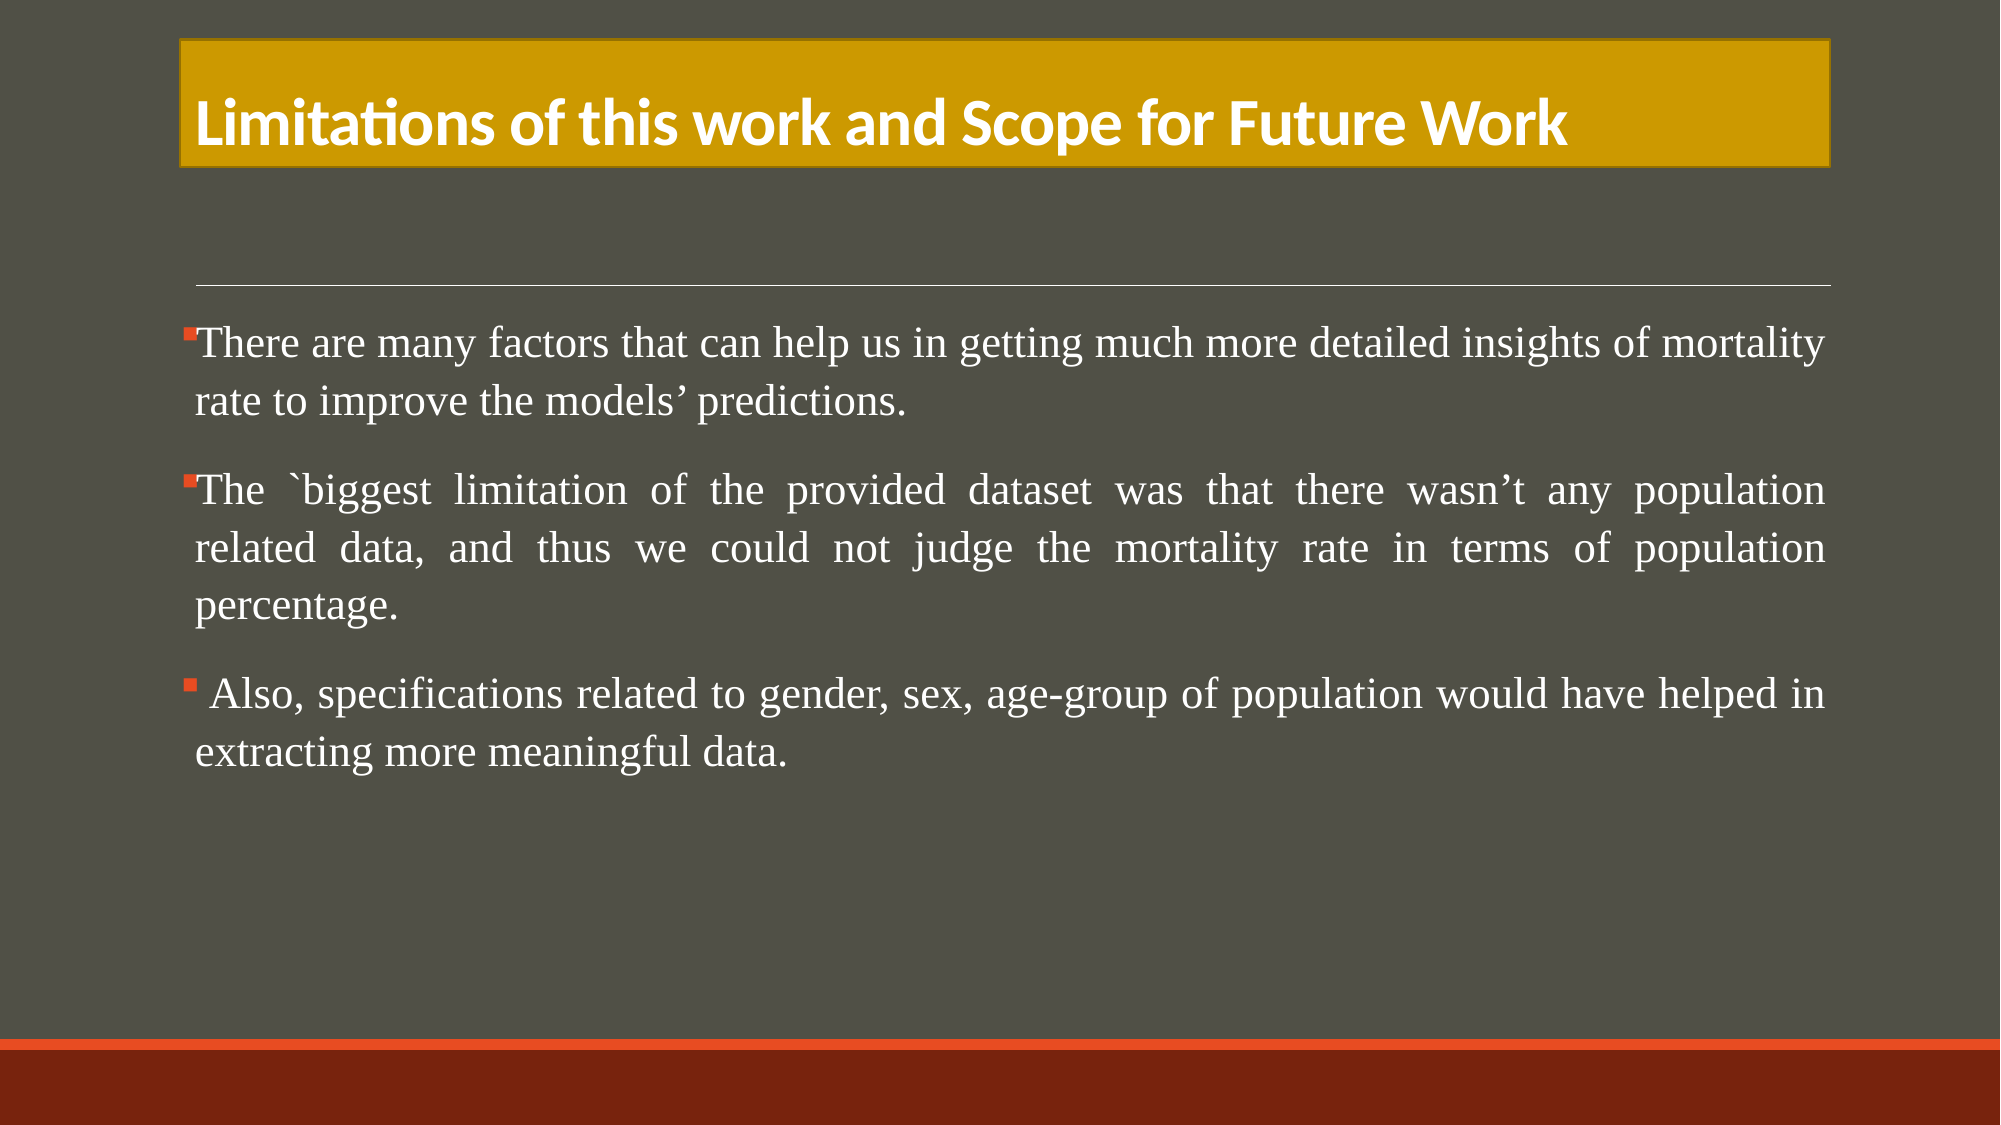

# Limitations of this work and Scope for Future Work

There are many factors that can help us in getting much more detailed insights of mortality rate to improve the models’ predictions.
The `biggest limitation of the provided dataset was that there wasn’t any population related data, and thus we could not judge the mortality rate in terms of population percentage.
 Also, specifications related to gender, sex, age-group of population would have helped in extracting more meaningful data.